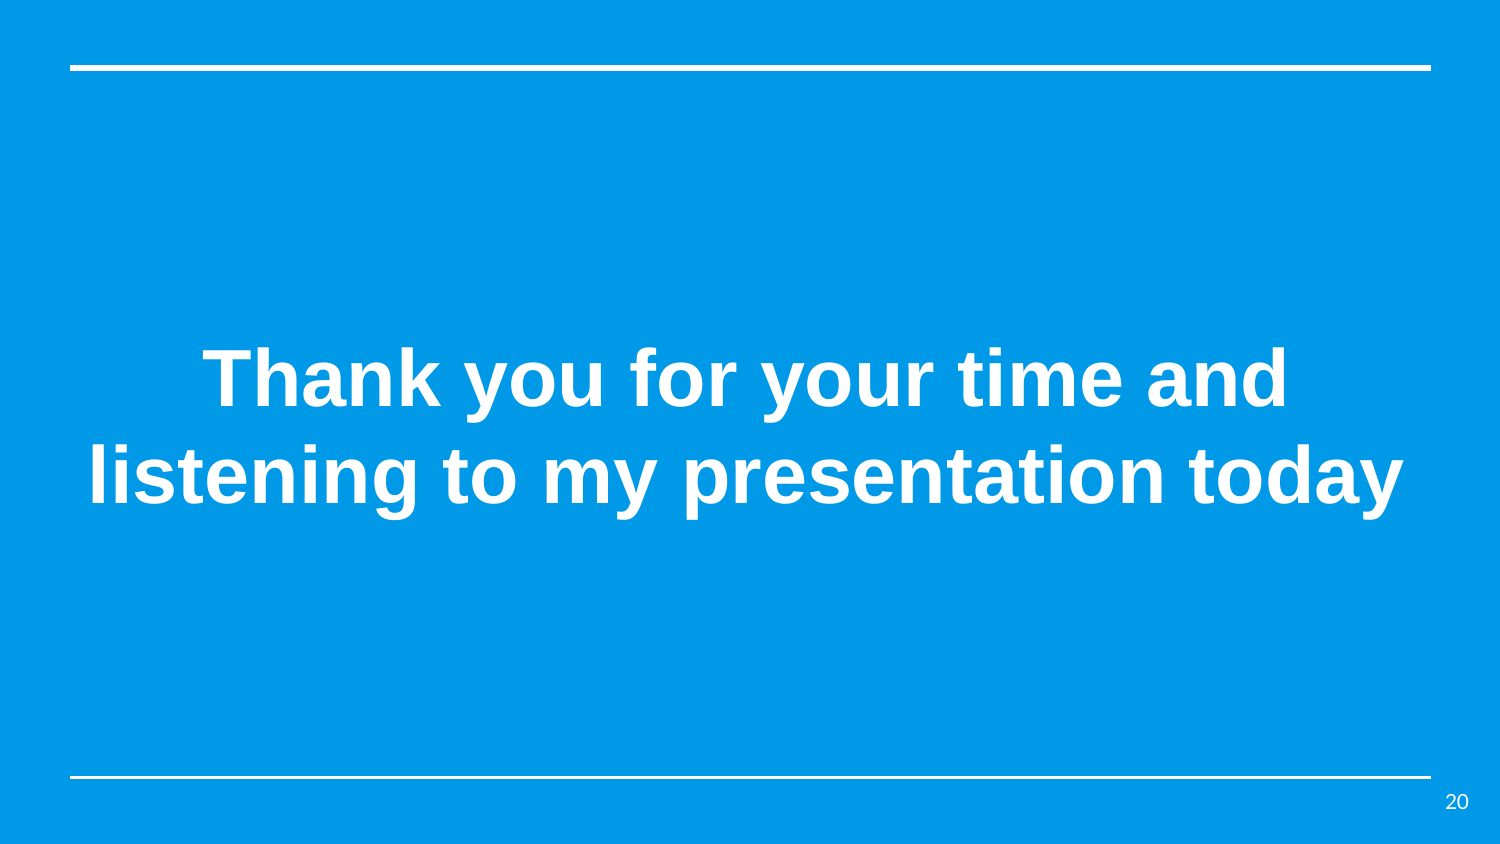

# Thank you for your time and listening to my presentation today
20